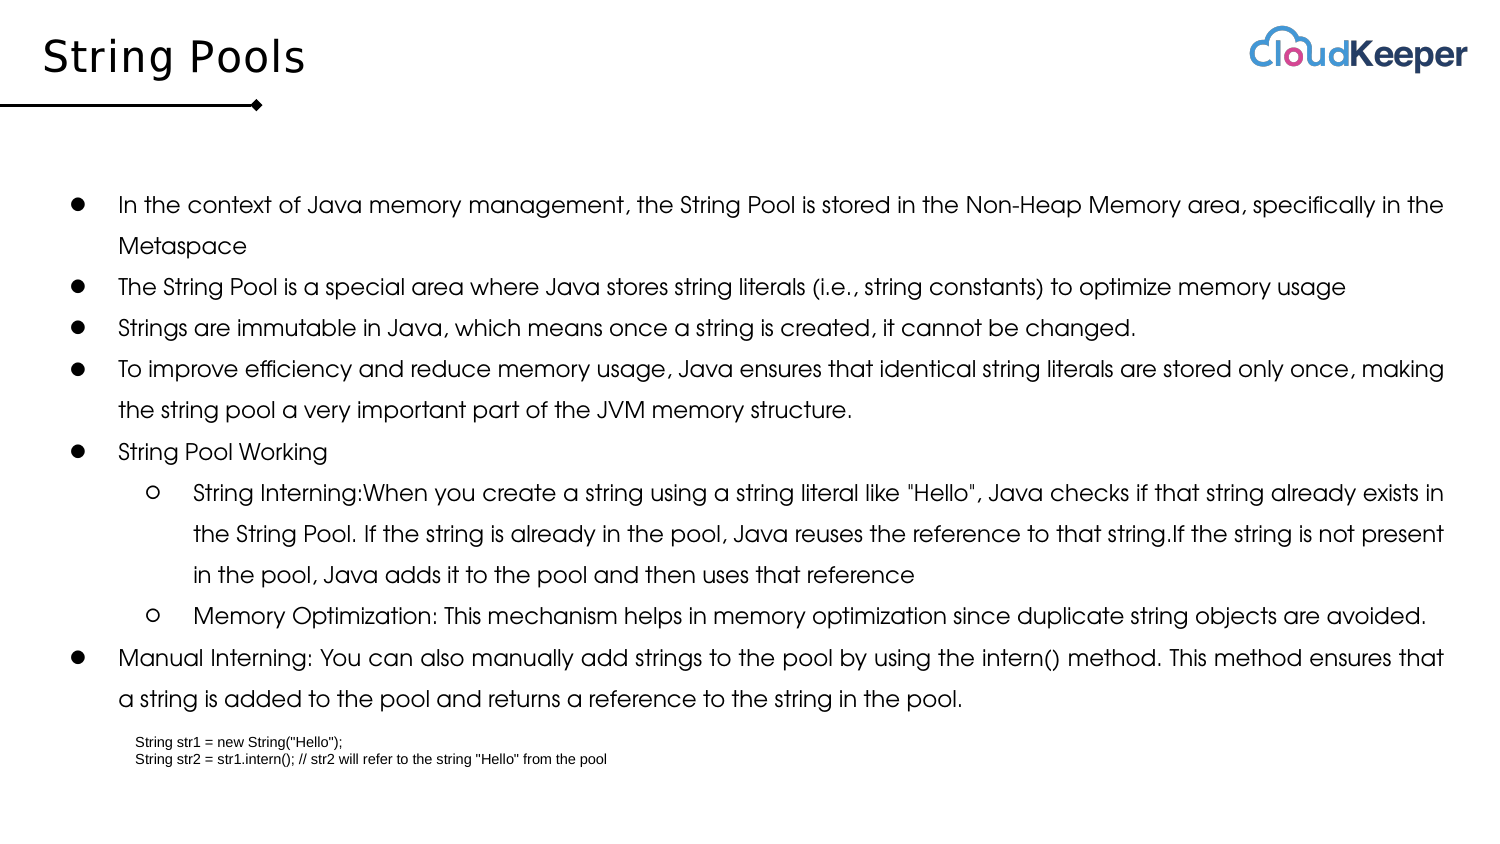

# String Pools

In the context of Java memory management, the String Pool is stored in the Non-Heap Memory area, specifically in the Metaspace
The String Pool is a special area where Java stores string literals (i.e., string constants) to optimize memory usage
Strings are immutable in Java, which means once a string is created, it cannot be changed.
To improve efficiency and reduce memory usage, Java ensures that identical string literals are stored only once, making the string pool a very important part of the JVM memory structure.
String Pool Working
String Interning:When you create a string using a string literal like "Hello", Java checks if that string already exists in the String Pool. If the string is already in the pool, Java reuses the reference to that string.If the string is not present in the pool, Java adds it to the pool and then uses that reference
Memory Optimization: This mechanism helps in memory optimization since duplicate string objects are avoided.
Manual Interning: You can also manually add strings to the pool by using the intern() method. This method ensures that a string is added to the pool and returns a reference to the string in the pool.
String str1 = new String("Hello");
String str2 = str1.intern(); // str2 will refer to the string "Hello" from the pool